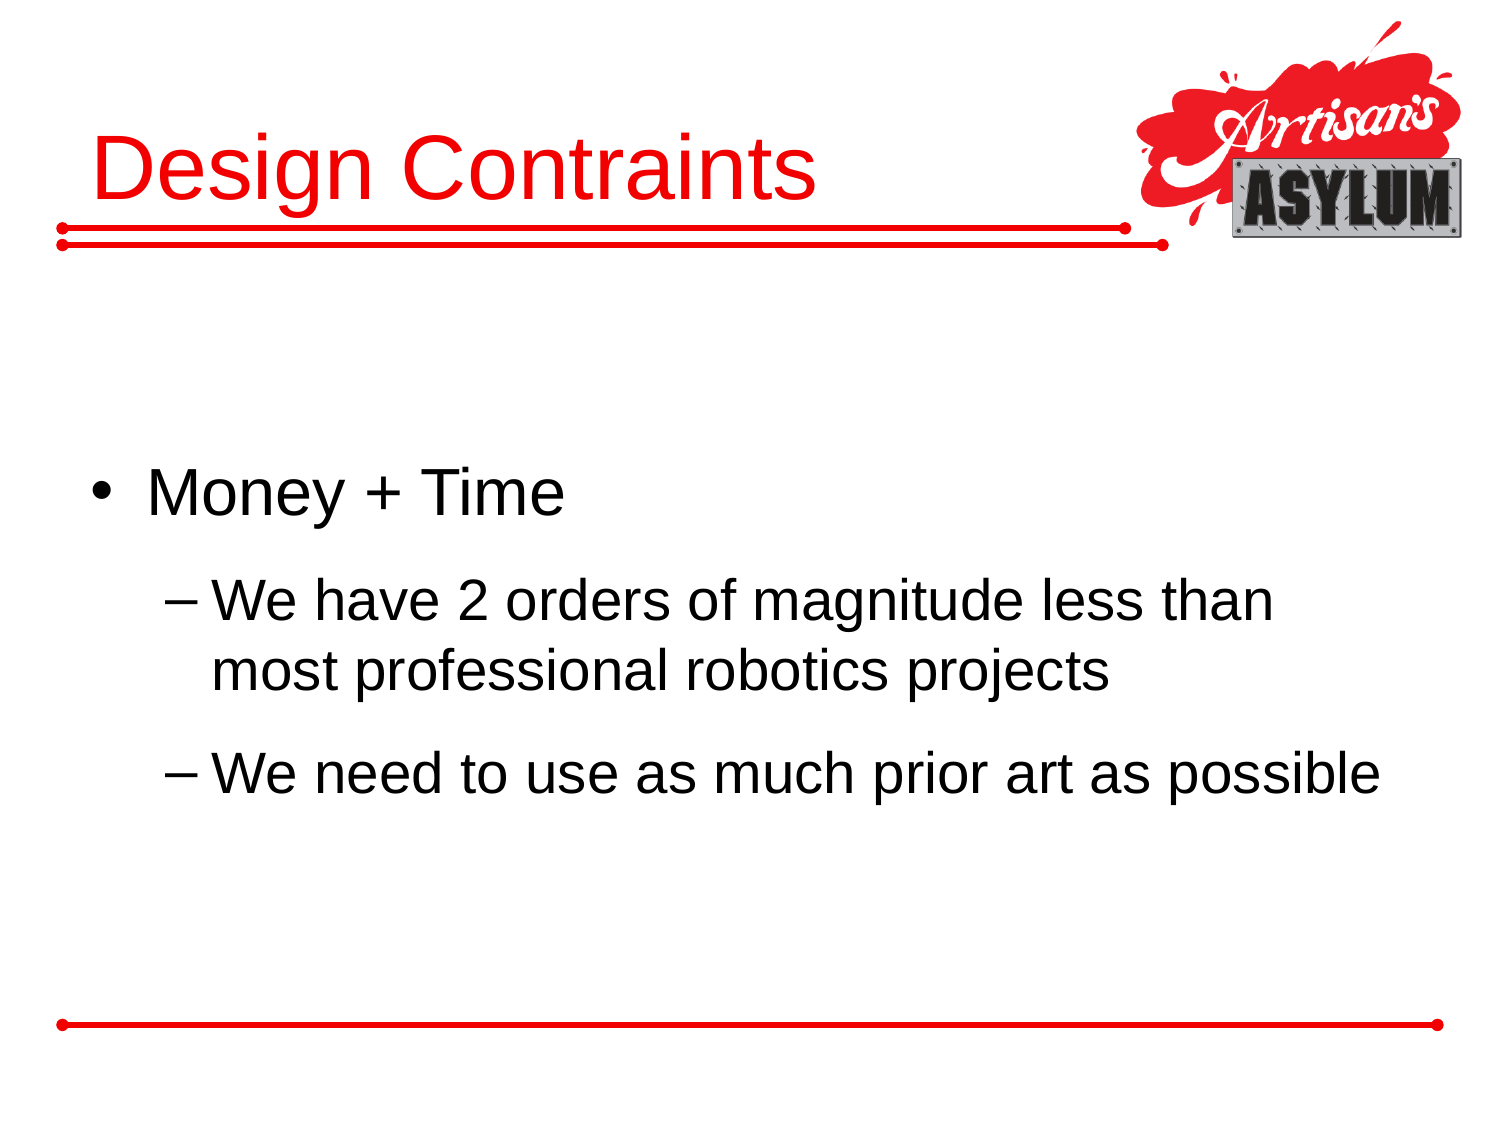

# Design Contraints
Money + Time
We have 2 orders of magnitude less than most professional robotics projects
We need to use as much prior art as possible